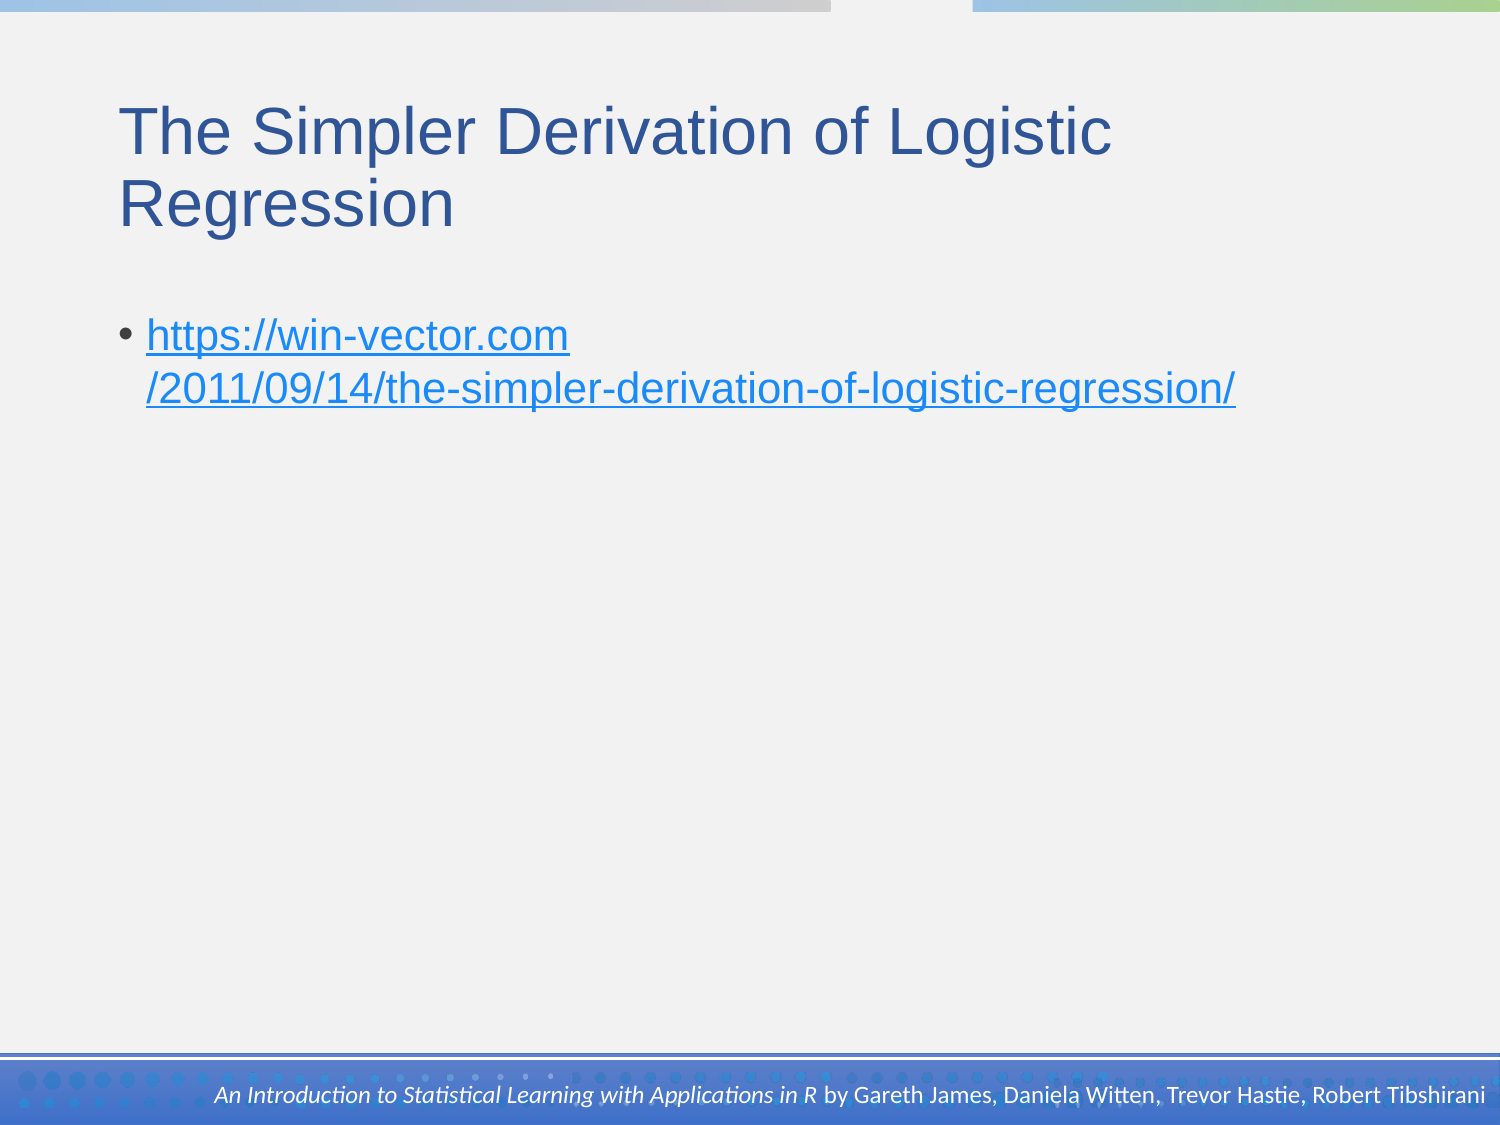

# The Simpler Derivation of Logistic Regression
https://win-vector.com/2011/09/14/the-simpler-derivation-of-logistic-regression/

An Introduction to Statistical Learning with Applications in R by Gareth James, Daniela Witten, Trevor Hastie, Robert Tibshirani